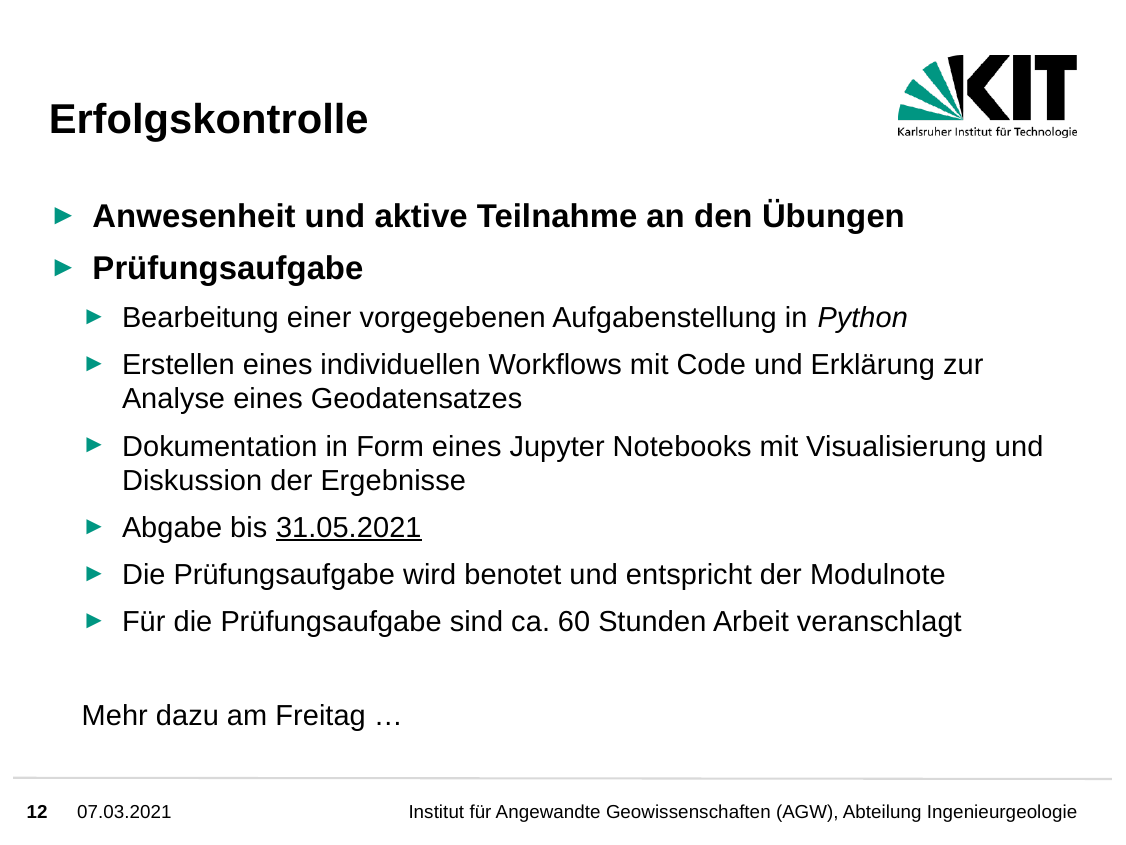

# Erfolgskontrolle
Anwesenheit und aktive Teilnahme an den Übungen
Prüfungsaufgabe
Bearbeitung einer vorgegebenen Aufgabenstellung in Python
Erstellen eines individuellen Workflows mit Code und Erklärung zur Analyse eines Geodatensatzes
Dokumentation in Form eines Jupyter Notebooks mit Visualisierung und Diskussion der Ergebnisse
Abgabe bis 31.05.2021
Die Prüfungsaufgabe wird benotet und entspricht der Modulnote
Für die Prüfungsaufgabe sind ca. 60 Stunden Arbeit veranschlagt

Mehr dazu am Freitag …
12
07.03.2021